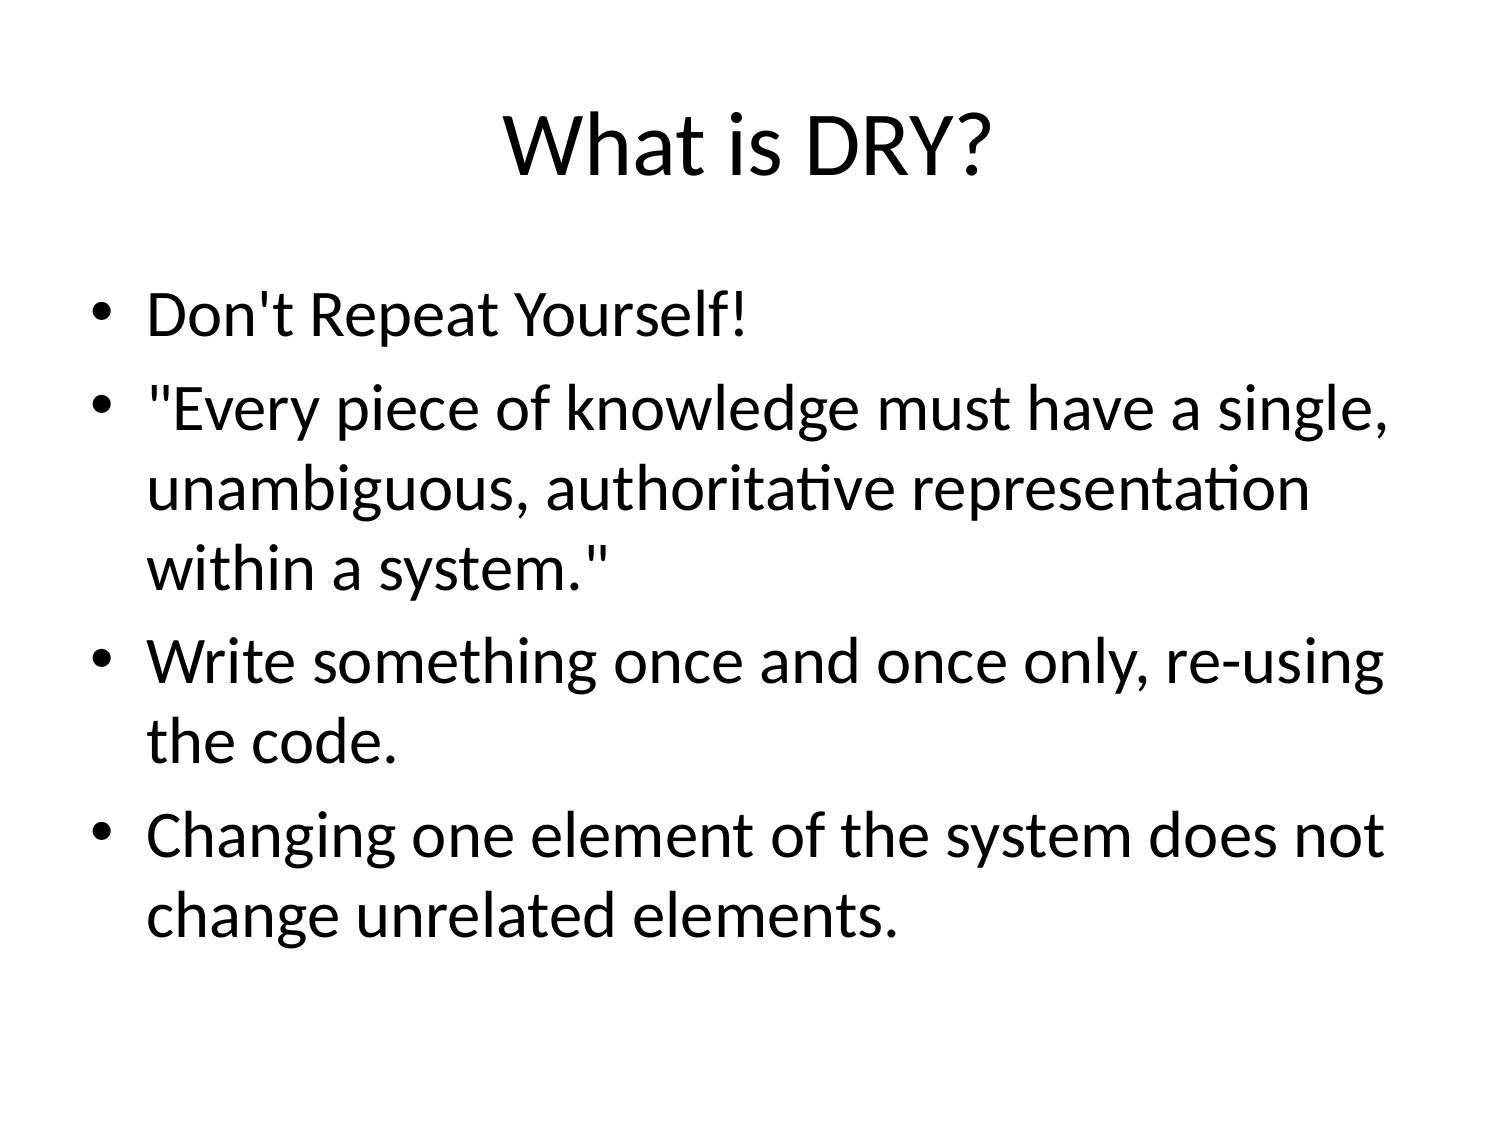

# What is DRY?
Don't Repeat Yourself!
"Every piece of knowledge must have a single, unambiguous, authoritative representation within a system."
Write something once and once only, re-using the code.
Changing one element of the system does not change unrelated elements.